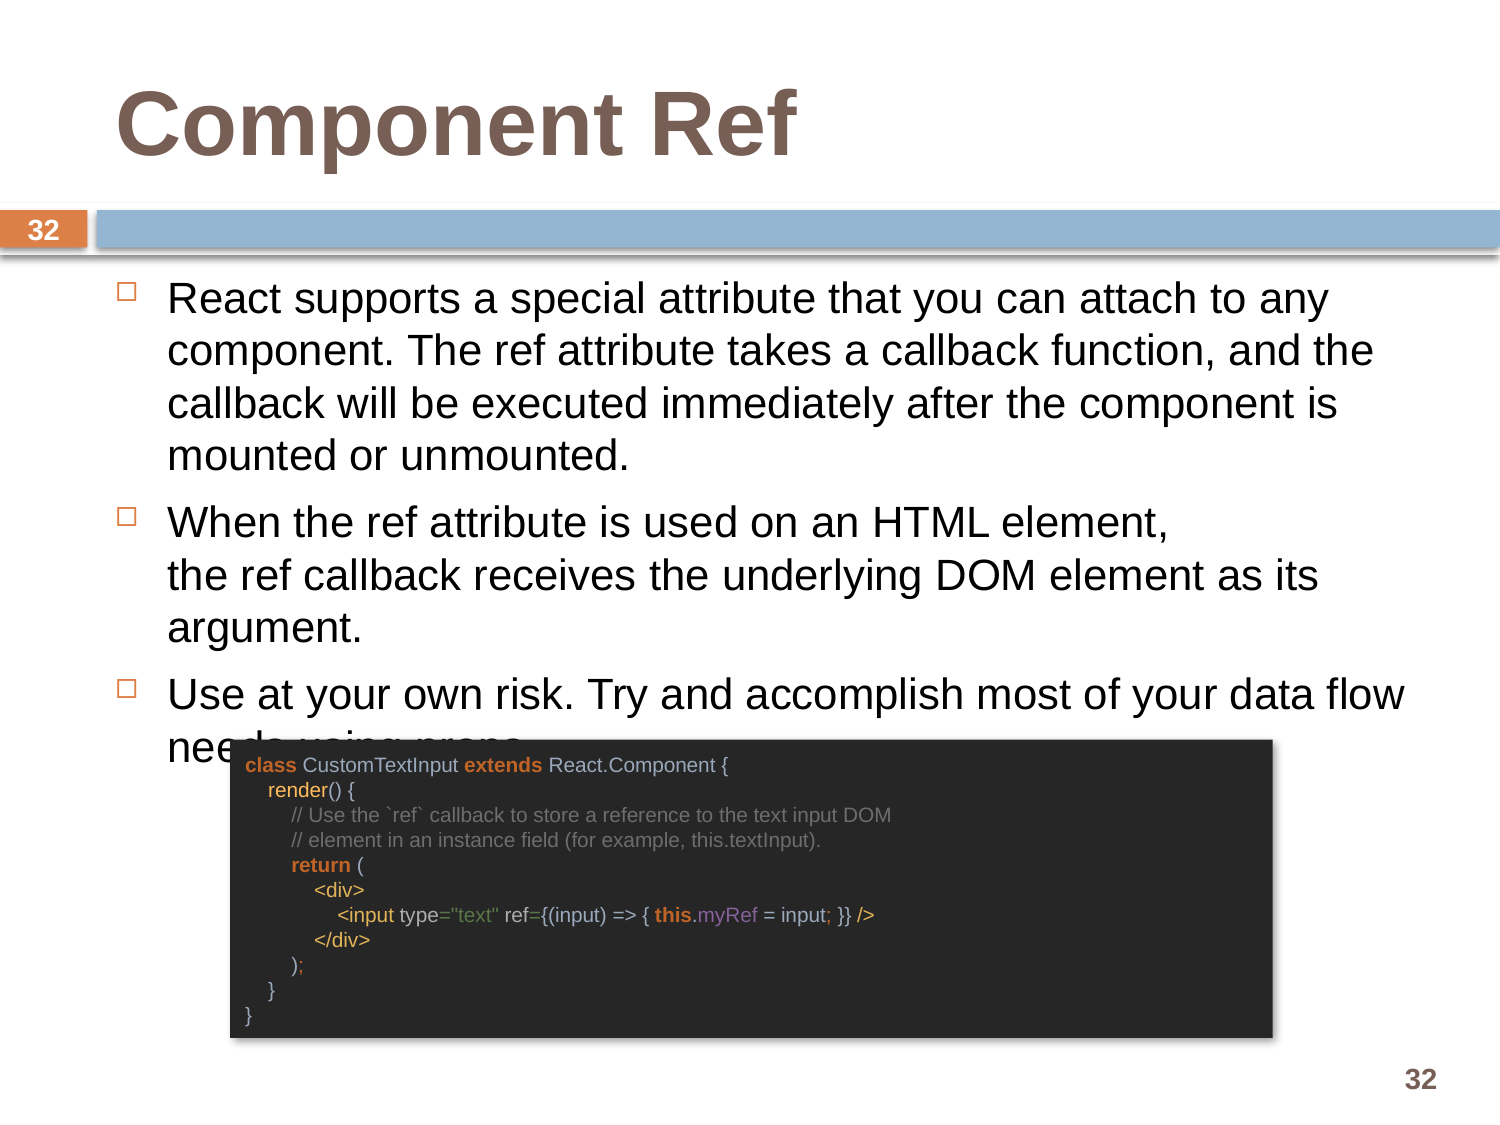

# Component Ref
32
React supports a special attribute that you can attach to any component. The ref attribute takes a callback function, and the callback will be executed immediately after the component is mounted or unmounted.
When the ref attribute is used on an HTML element, the ref callback receives the underlying DOM element as its argument.
Use at your own risk. Try and accomplish most of your data flow needs using props.
class CustomTextInput extends React.Component {
    render() {
        // Use the `ref` callback to store a reference to the text input DOM
        // element in an instance field (for example, this.textInput).
        return (
            <div>
                <input type="text" ref={(input) => { this.myRef = input; }} />
            </div>
        );
    }
}